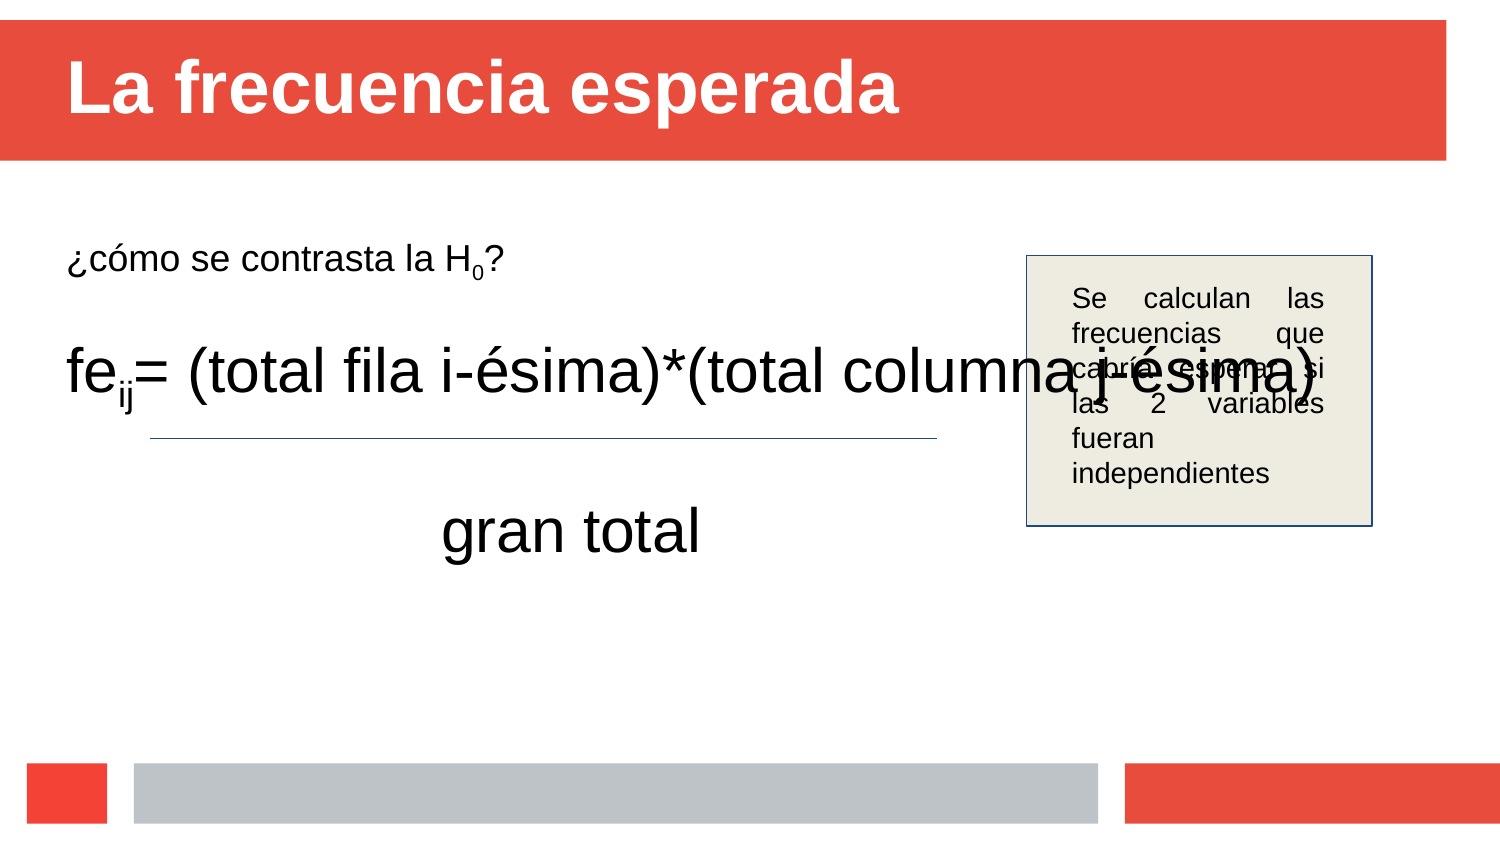

# La frecuencia esperada
¿cómo se contrasta la H0?

feij= (total fila i-ésima)*(total columna j-ésima)

gran total

Se calculan las frecuencias que cabría esperar si las 2 variables fueran independientes